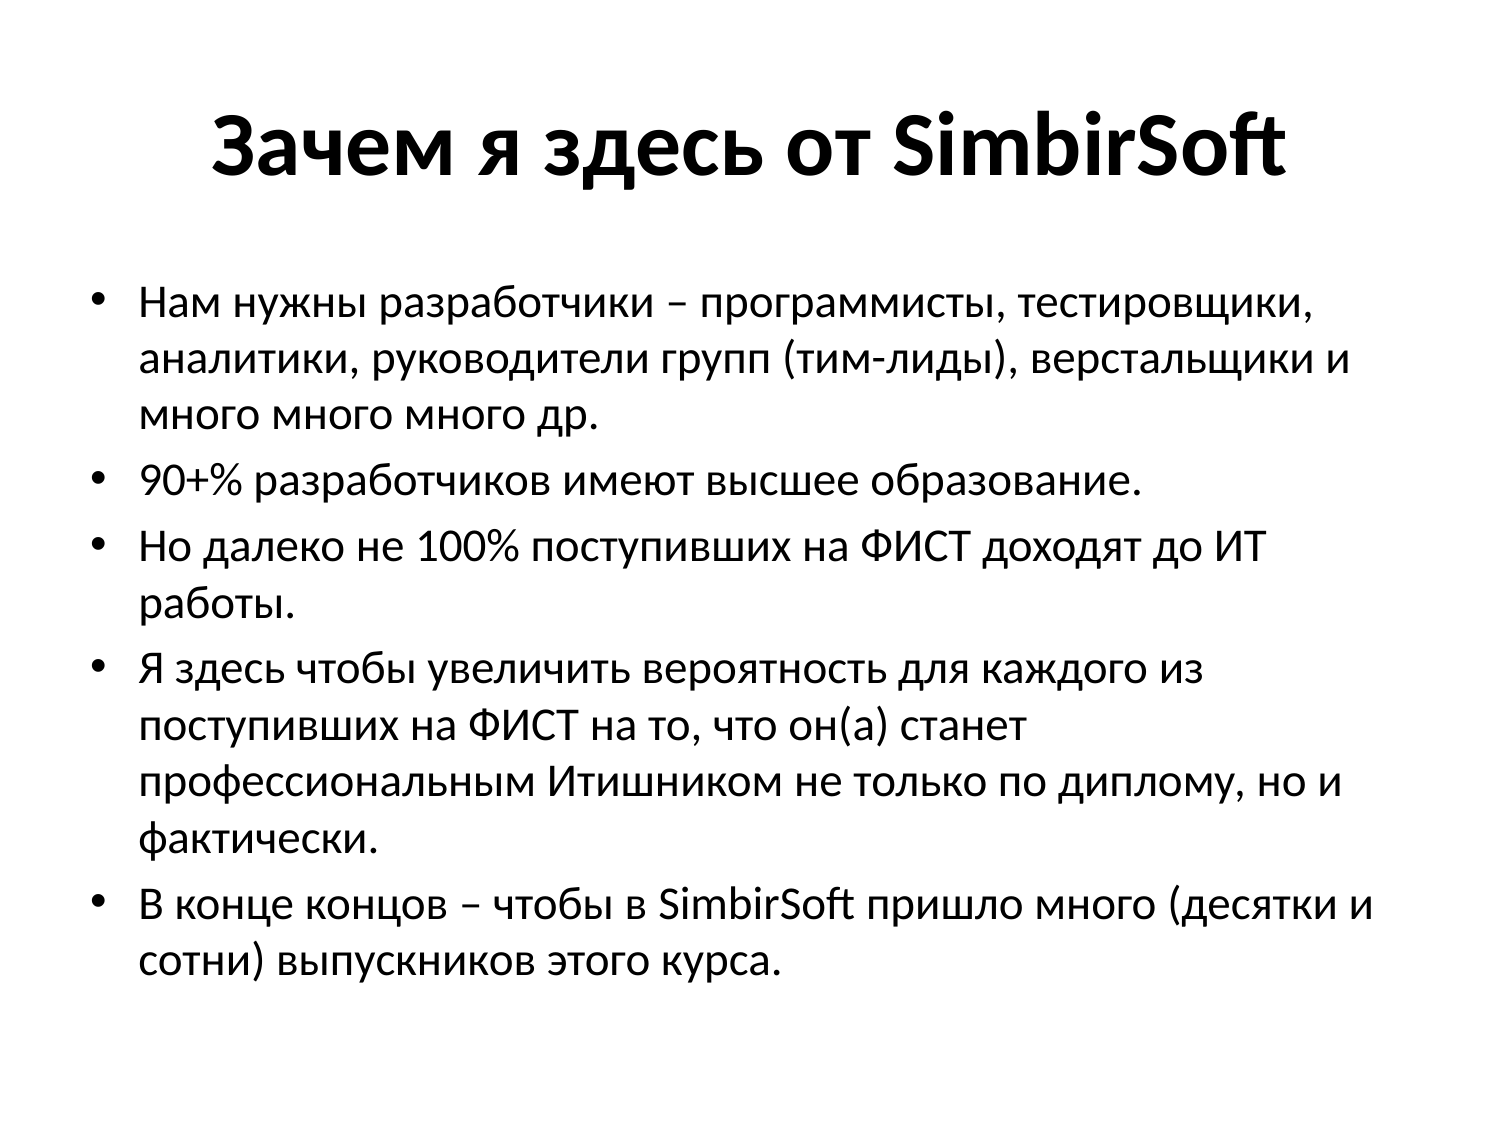

# Зачем я здесь от SimbirSoft
Нам нужны разработчики – программисты, тестировщики, аналитики, руководители групп (тим-лиды), верстальщики и много много много др.
90+% разработчиков имеют высшее образование.
Но далеко не 100% поступивших на ФИСТ доходят до ИТ работы.
Я здесь чтобы увеличить вероятность для каждого из поступивших на ФИСТ на то, что он(а) станет профессиональным Итишником не только по диплому, но и фактически.
В конце концов – чтобы в SimbirSoft пришло много (десятки и сотни) выпускников этого курса.